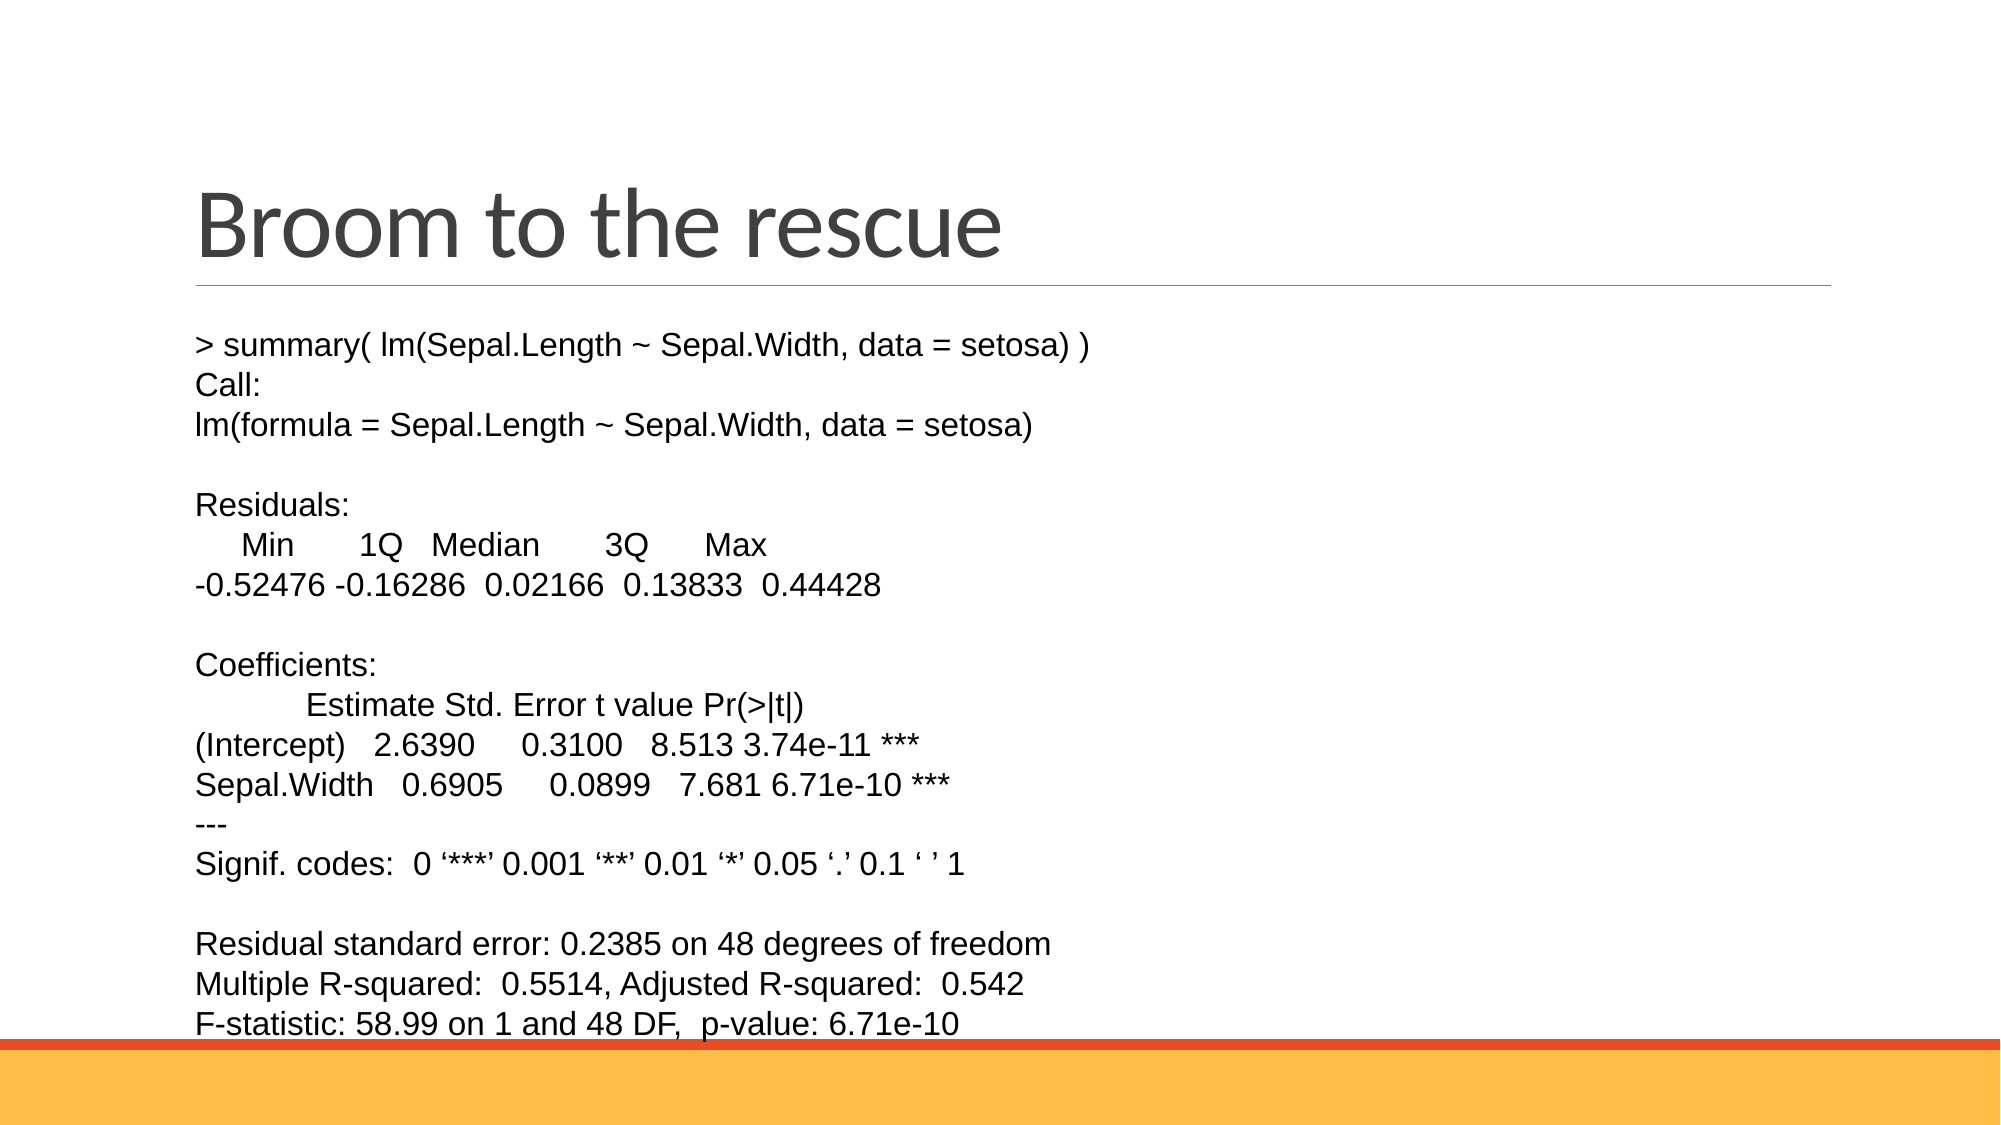

# Broom to the rescue
> summary( lm(Sepal.Length ~ Sepal.Width, data = setosa) )
Call:
lm(formula = Sepal.Length ~ Sepal.Width, data = setosa)

Residuals:
     Min       1Q   Median       3Q      Max
-0.52476 -0.16286  0.02166  0.13833  0.44428

Coefficients:
            Estimate Std. Error t value Pr(>|t|)
(Intercept)   2.6390     0.3100   8.513 3.74e-11 ***
Sepal.Width   0.6905     0.0899   7.681 6.71e-10 ***
---
Signif. codes:  0 ‘***’ 0.001 ‘**’ 0.01 ‘*’ 0.05 ‘.’ 0.1 ‘ ’ 1

Residual standard error: 0.2385 on 48 degrees of freedom
Multiple R-squared:  0.5514, Adjusted R-squared:  0.542
F-statistic: 58.99 on 1 and 48 DF,  p-value: 6.71e-10